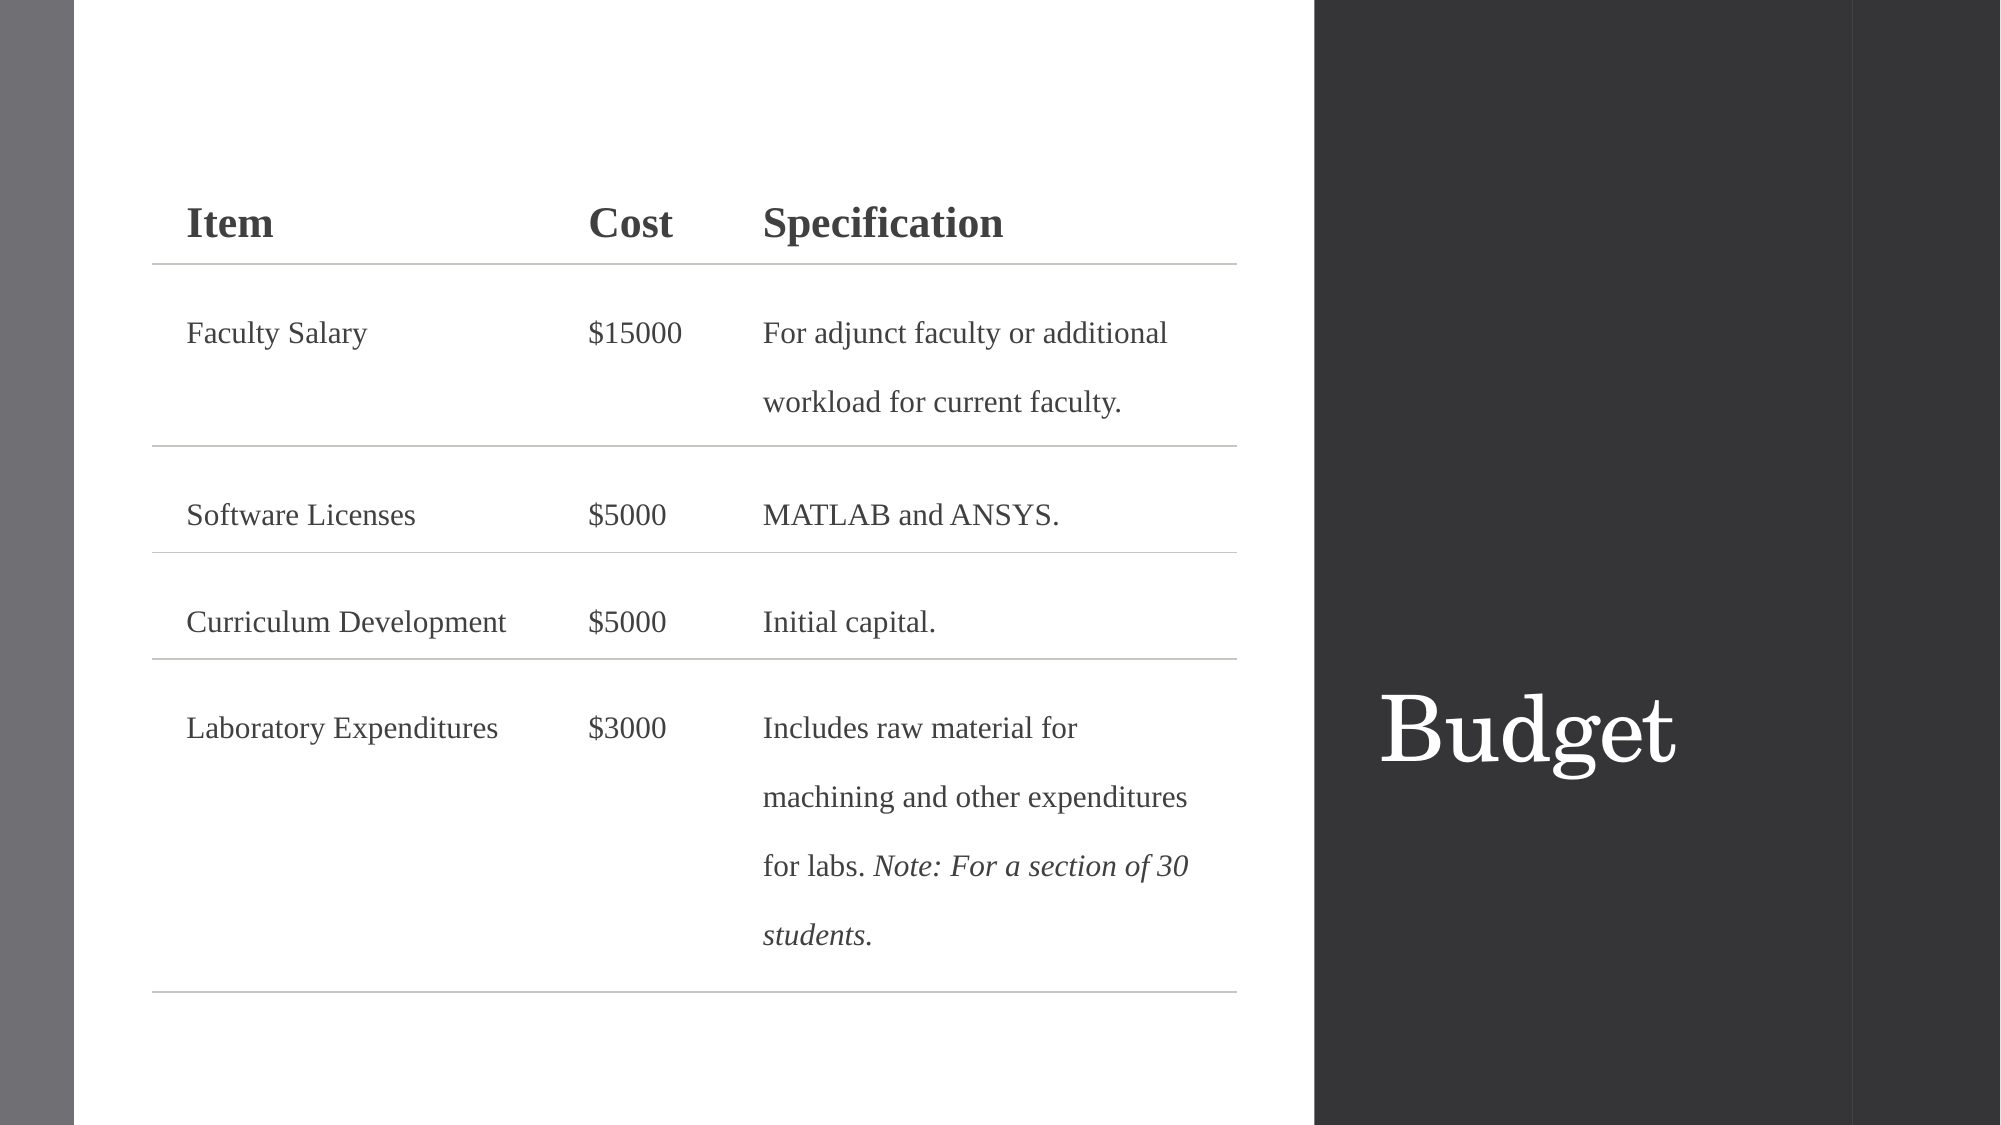

# Budget
| Item | Cost | Specification |
| --- | --- | --- |
| Faculty Salary | $15000 | For adjunct faculty or additional workload for current faculty. |
| Software Licenses | $5000 | MATLAB and ANSYS. |
| Curriculum Development | $5000 | Initial capital. |
| Laboratory Expenditures | $3000 | Includes raw material for machining and other expenditures for labs. Note: For a section of 30 students. |